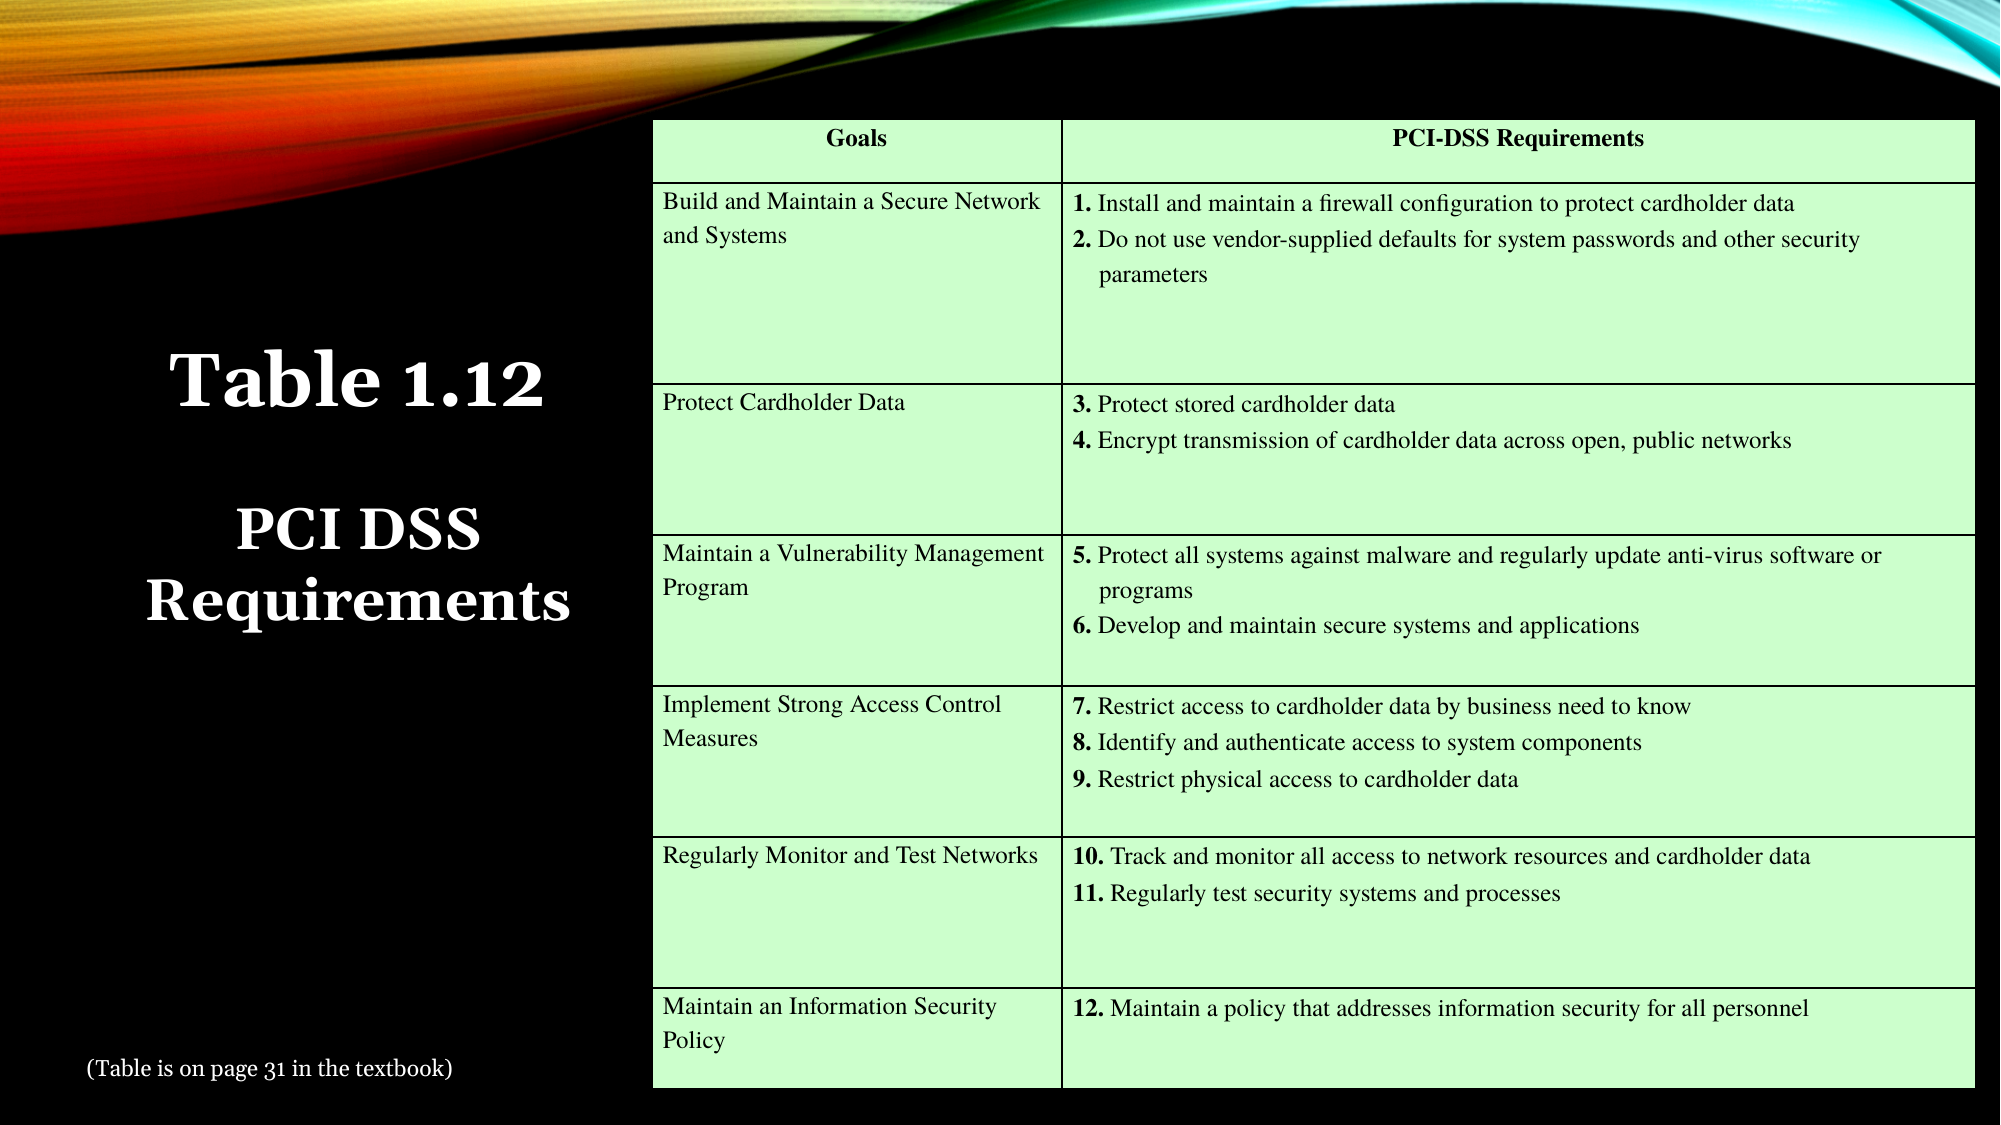

| Goals | PCI-DSS Requirements |
| --- | --- |
| Build and Maintain a Secure Network and Systems | 1. Install and maintain a firewall configuration to protect cardholder data 2. Do not use vendor-supplied defaults for system passwords and other security parameters |
| Protect Cardholder Data | 3. Protect stored cardholder data 4. Encrypt transmission of cardholder data across open, public networks |
| Maintain a Vulnerability Management Program | 5. Protect all systems against malware and regularly update anti-virus software or programs 6. Develop and maintain secure systems and applications |
| Implement Strong Access Control Measures | 7. Restrict access to cardholder data by business need to know 8. Identify and authenticate access to system components 9. Restrict physical access to cardholder data |
| Regularly Monitor and Test Networks | 10. Track and monitor all access to network resources and cardholder data 11. Regularly test security systems and processes |
| Maintain an Information Security Policy | 12. Maintain a policy that addresses information security for all personnel |
Table 1.12

PCI DSS
Requirements
(Table is on page 31 in the textbook)